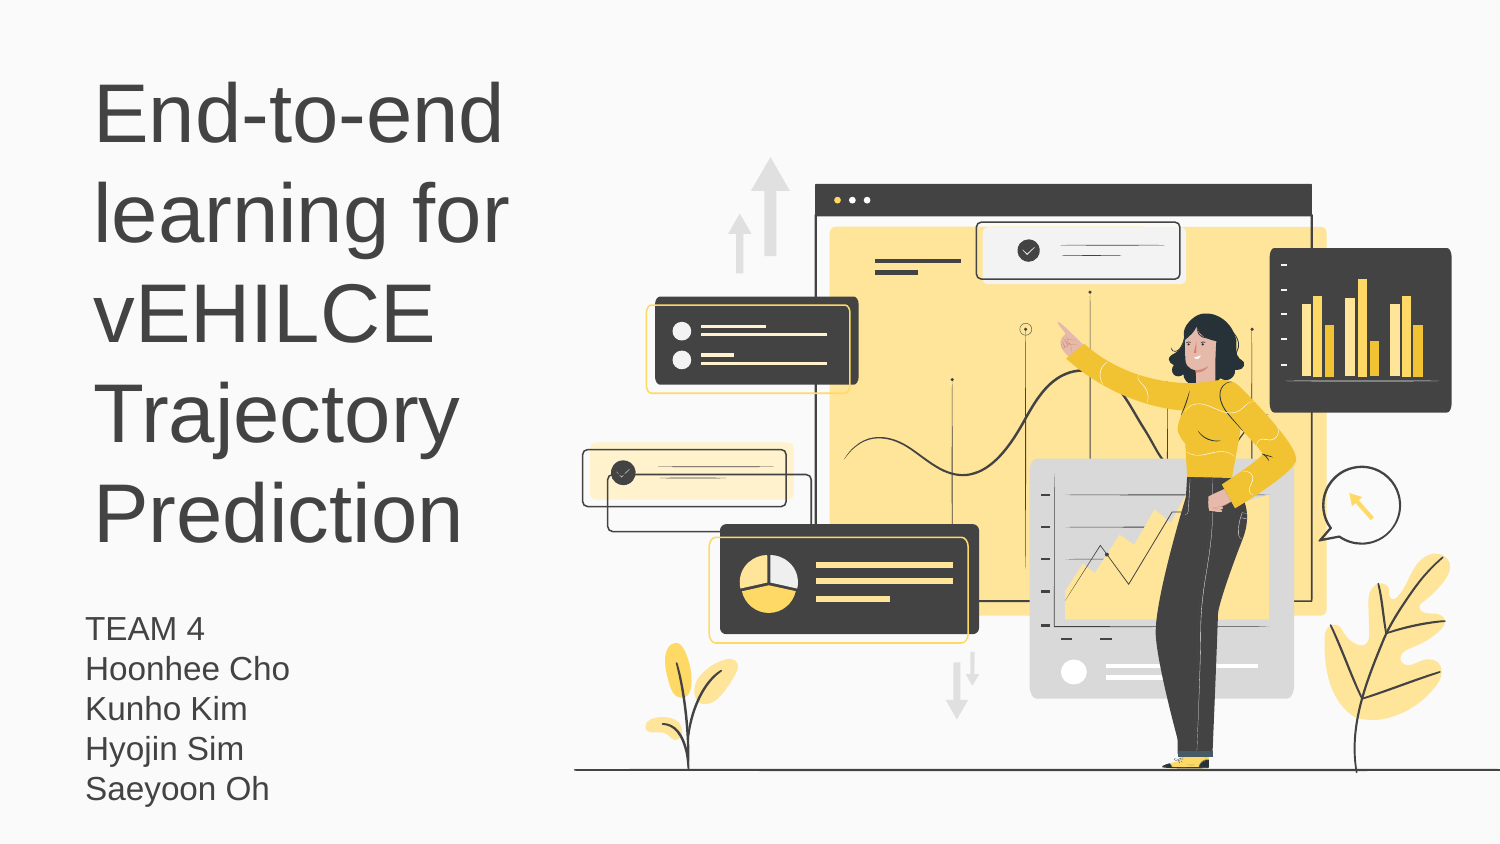

# End-to-end learning for vEHILCE Trajectory Prediction

TEAM 4
Hoonhee Cho
Kunho Kim
Hyojin Sim
Saeyoon Oh